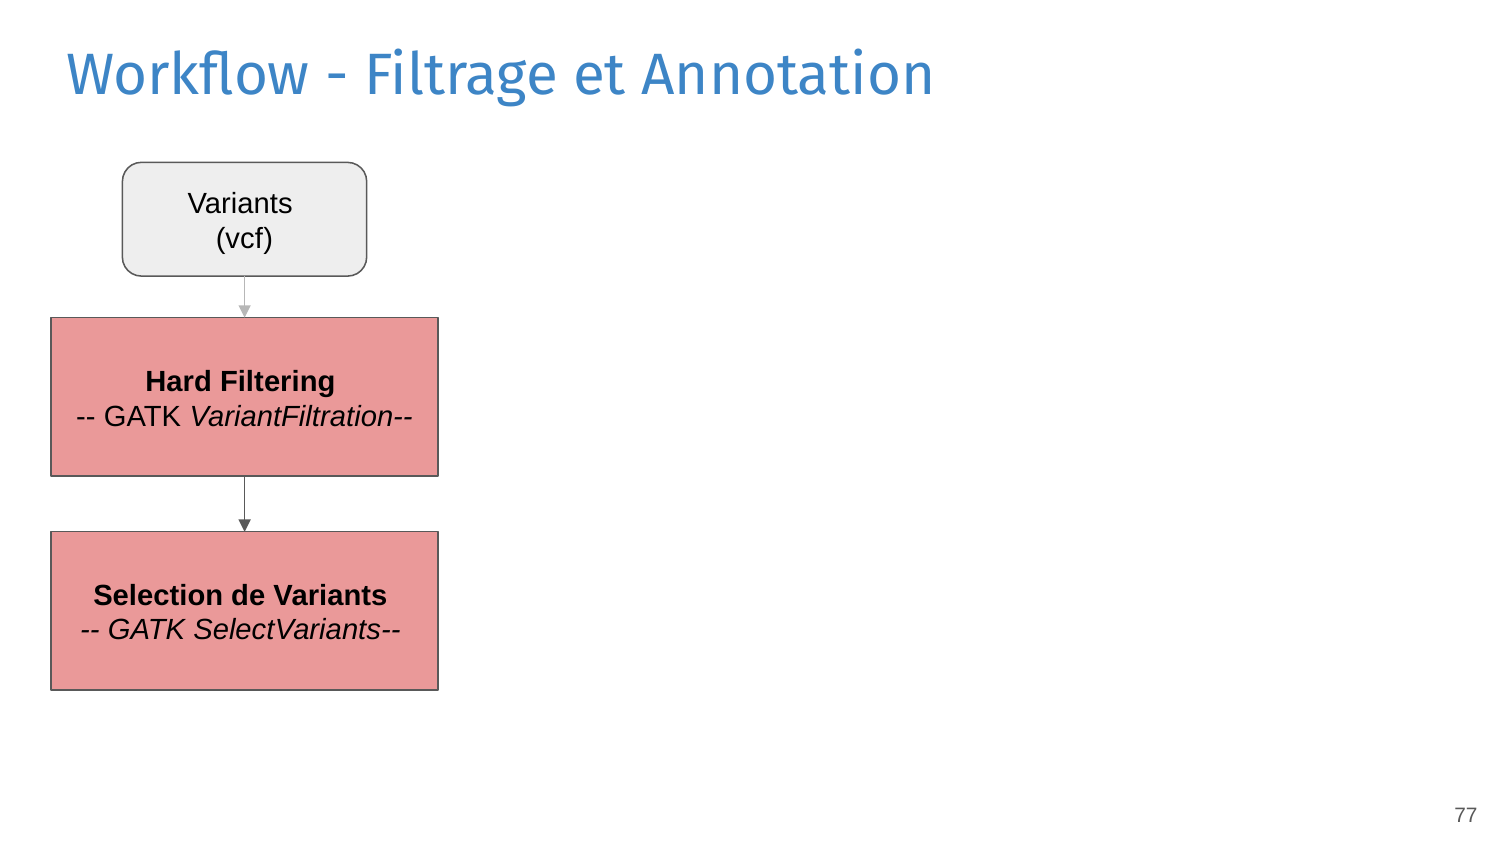

# Workflow - Filtrage et Annotation
Variants
(vcf)
Hard Filtering
-- GATK VariantFiltration--
Selection de Variants
-- GATK SelectVariants--
77